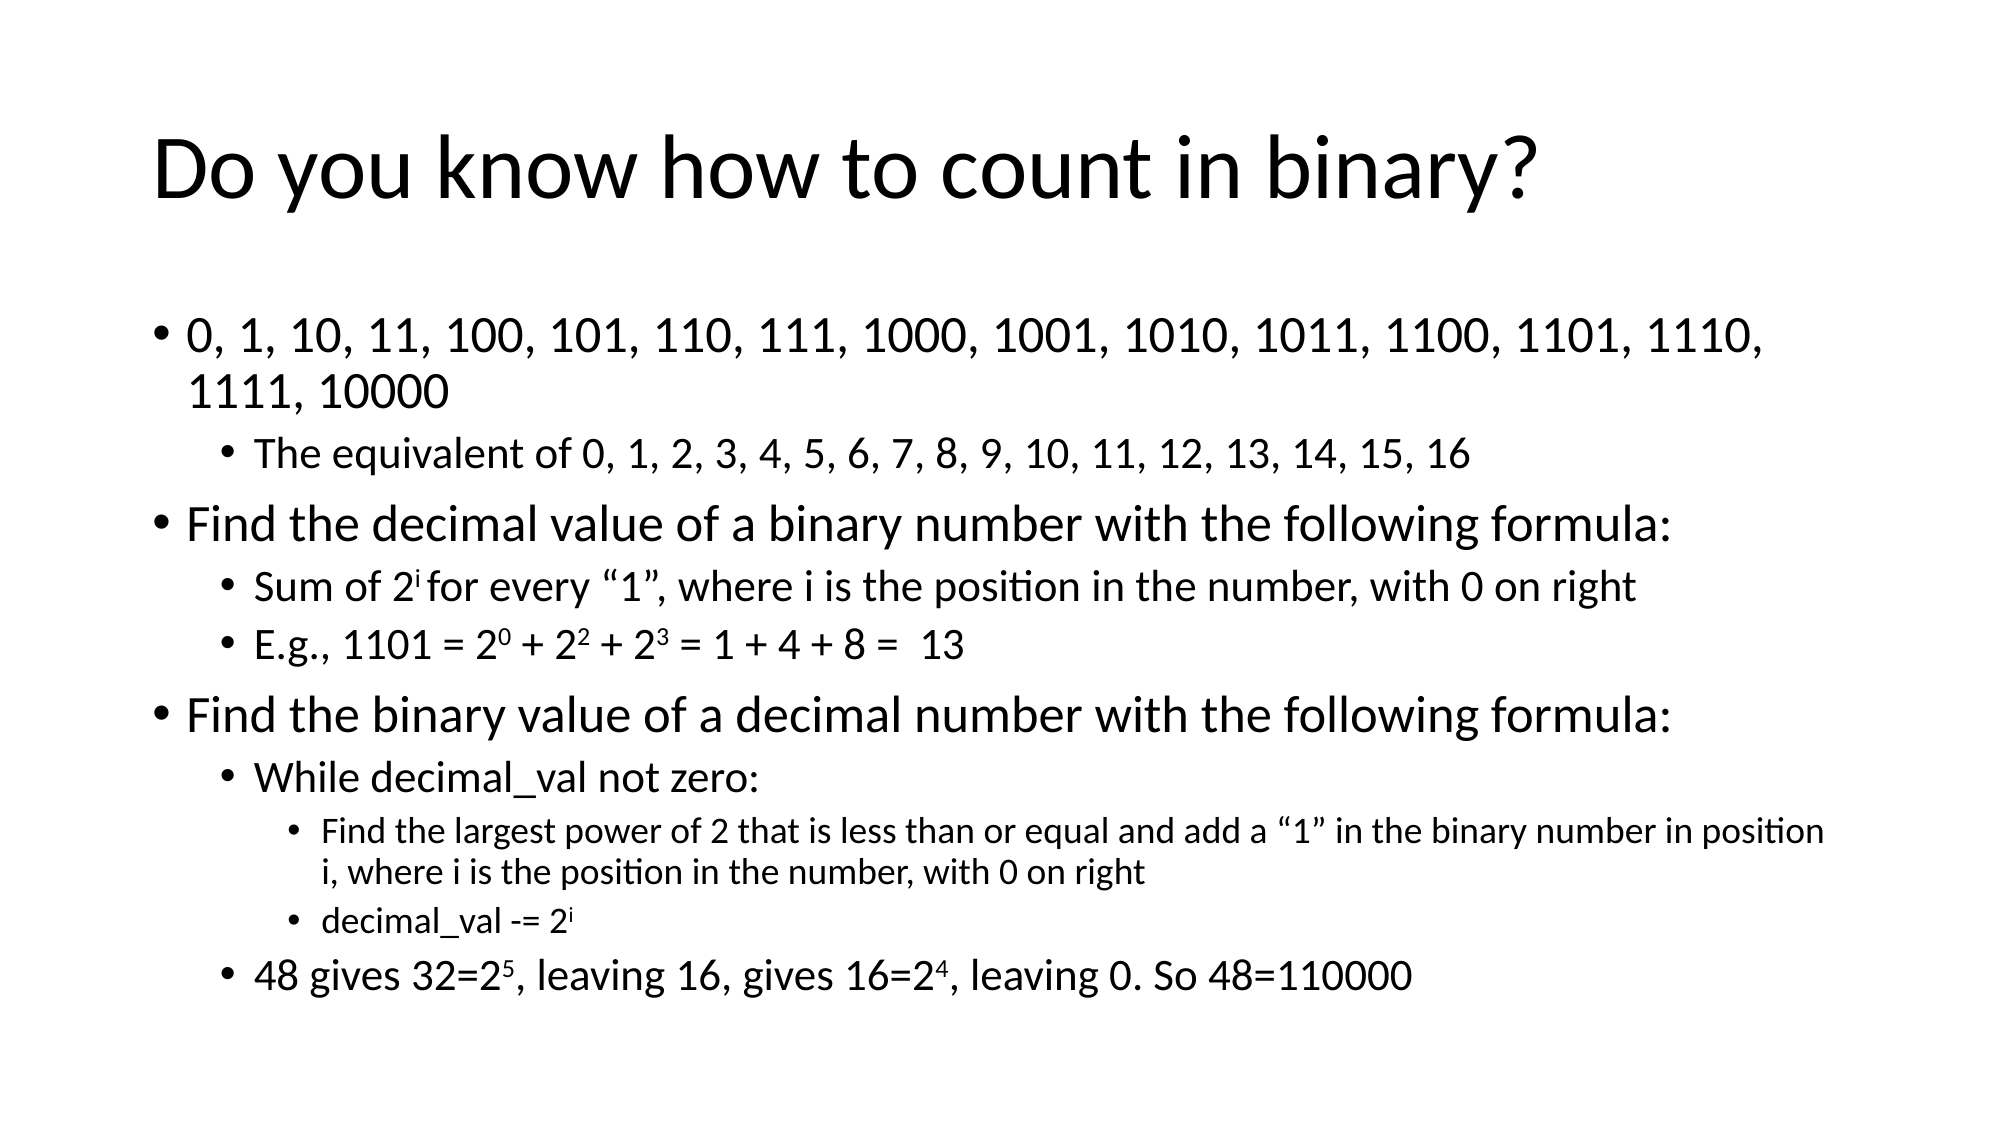

# Do you know how to count in binary?
0, 1, 10, 11, 100, 101, 110, 111, 1000, 1001, 1010, 1011, 1100, 1101, 1110, 1111, 10000
The equivalent of 0, 1, 2, 3, 4, 5, 6, 7, 8, 9, 10, 11, 12, 13, 14, 15, 16
Find the decimal value of a binary number with the following formula:
Sum of 2i for every “1”, where i is the position in the number, with 0 on right
E.g., 1101 = 20 + 22 + 23 = 1 + 4 + 8 =  13
Find the binary value of a decimal number with the following formula:
While decimal_val not zero:
Find the largest power of 2 that is less than or equal and add a “1” in the binary number in position i, where i is the position in the number, with 0 on right
decimal_val -= 2i
48 gives 32=25, leaving 16, gives 16=24, leaving 0. So 48=110000